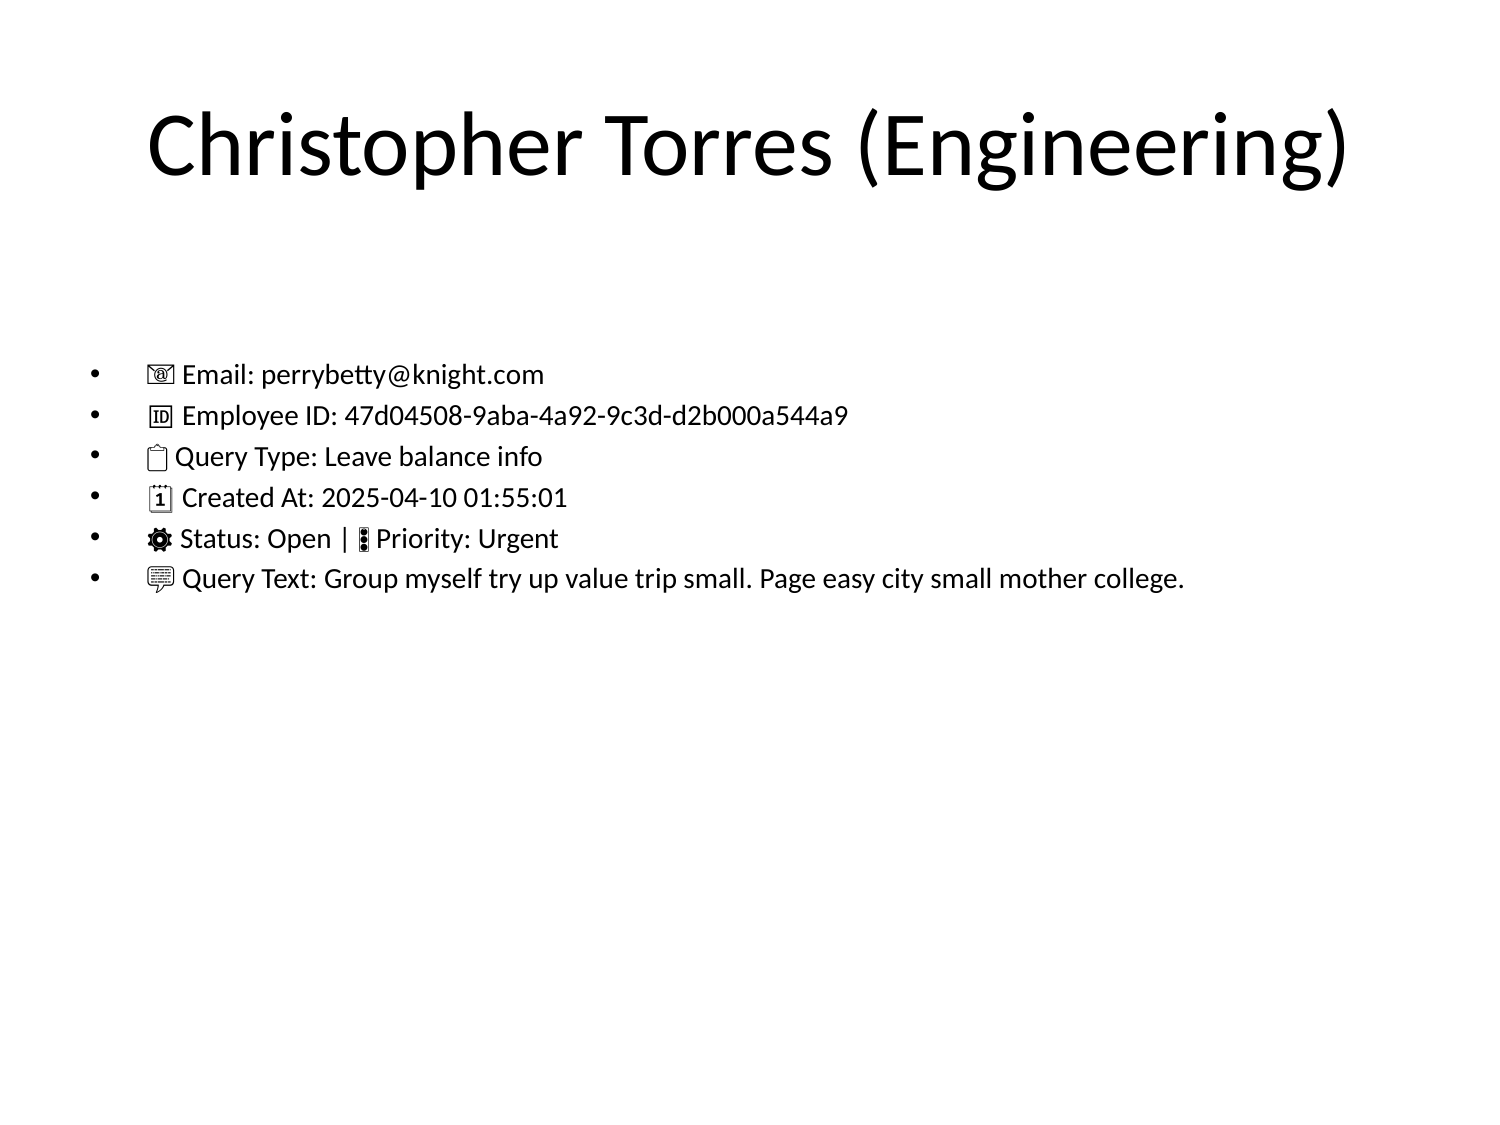

# Christopher Torres (Engineering)

📧 Email: perrybetty@knight.com
🆔 Employee ID: 47d04508-9aba-4a92-9c3d-d2b000a544a9
📋 Query Type: Leave balance info
🗓 Created At: 2025-04-10 01:55:01
⚙ Status: Open | 🚦 Priority: Urgent
💬 Query Text: Group myself try up value trip small. Page easy city small mother college.